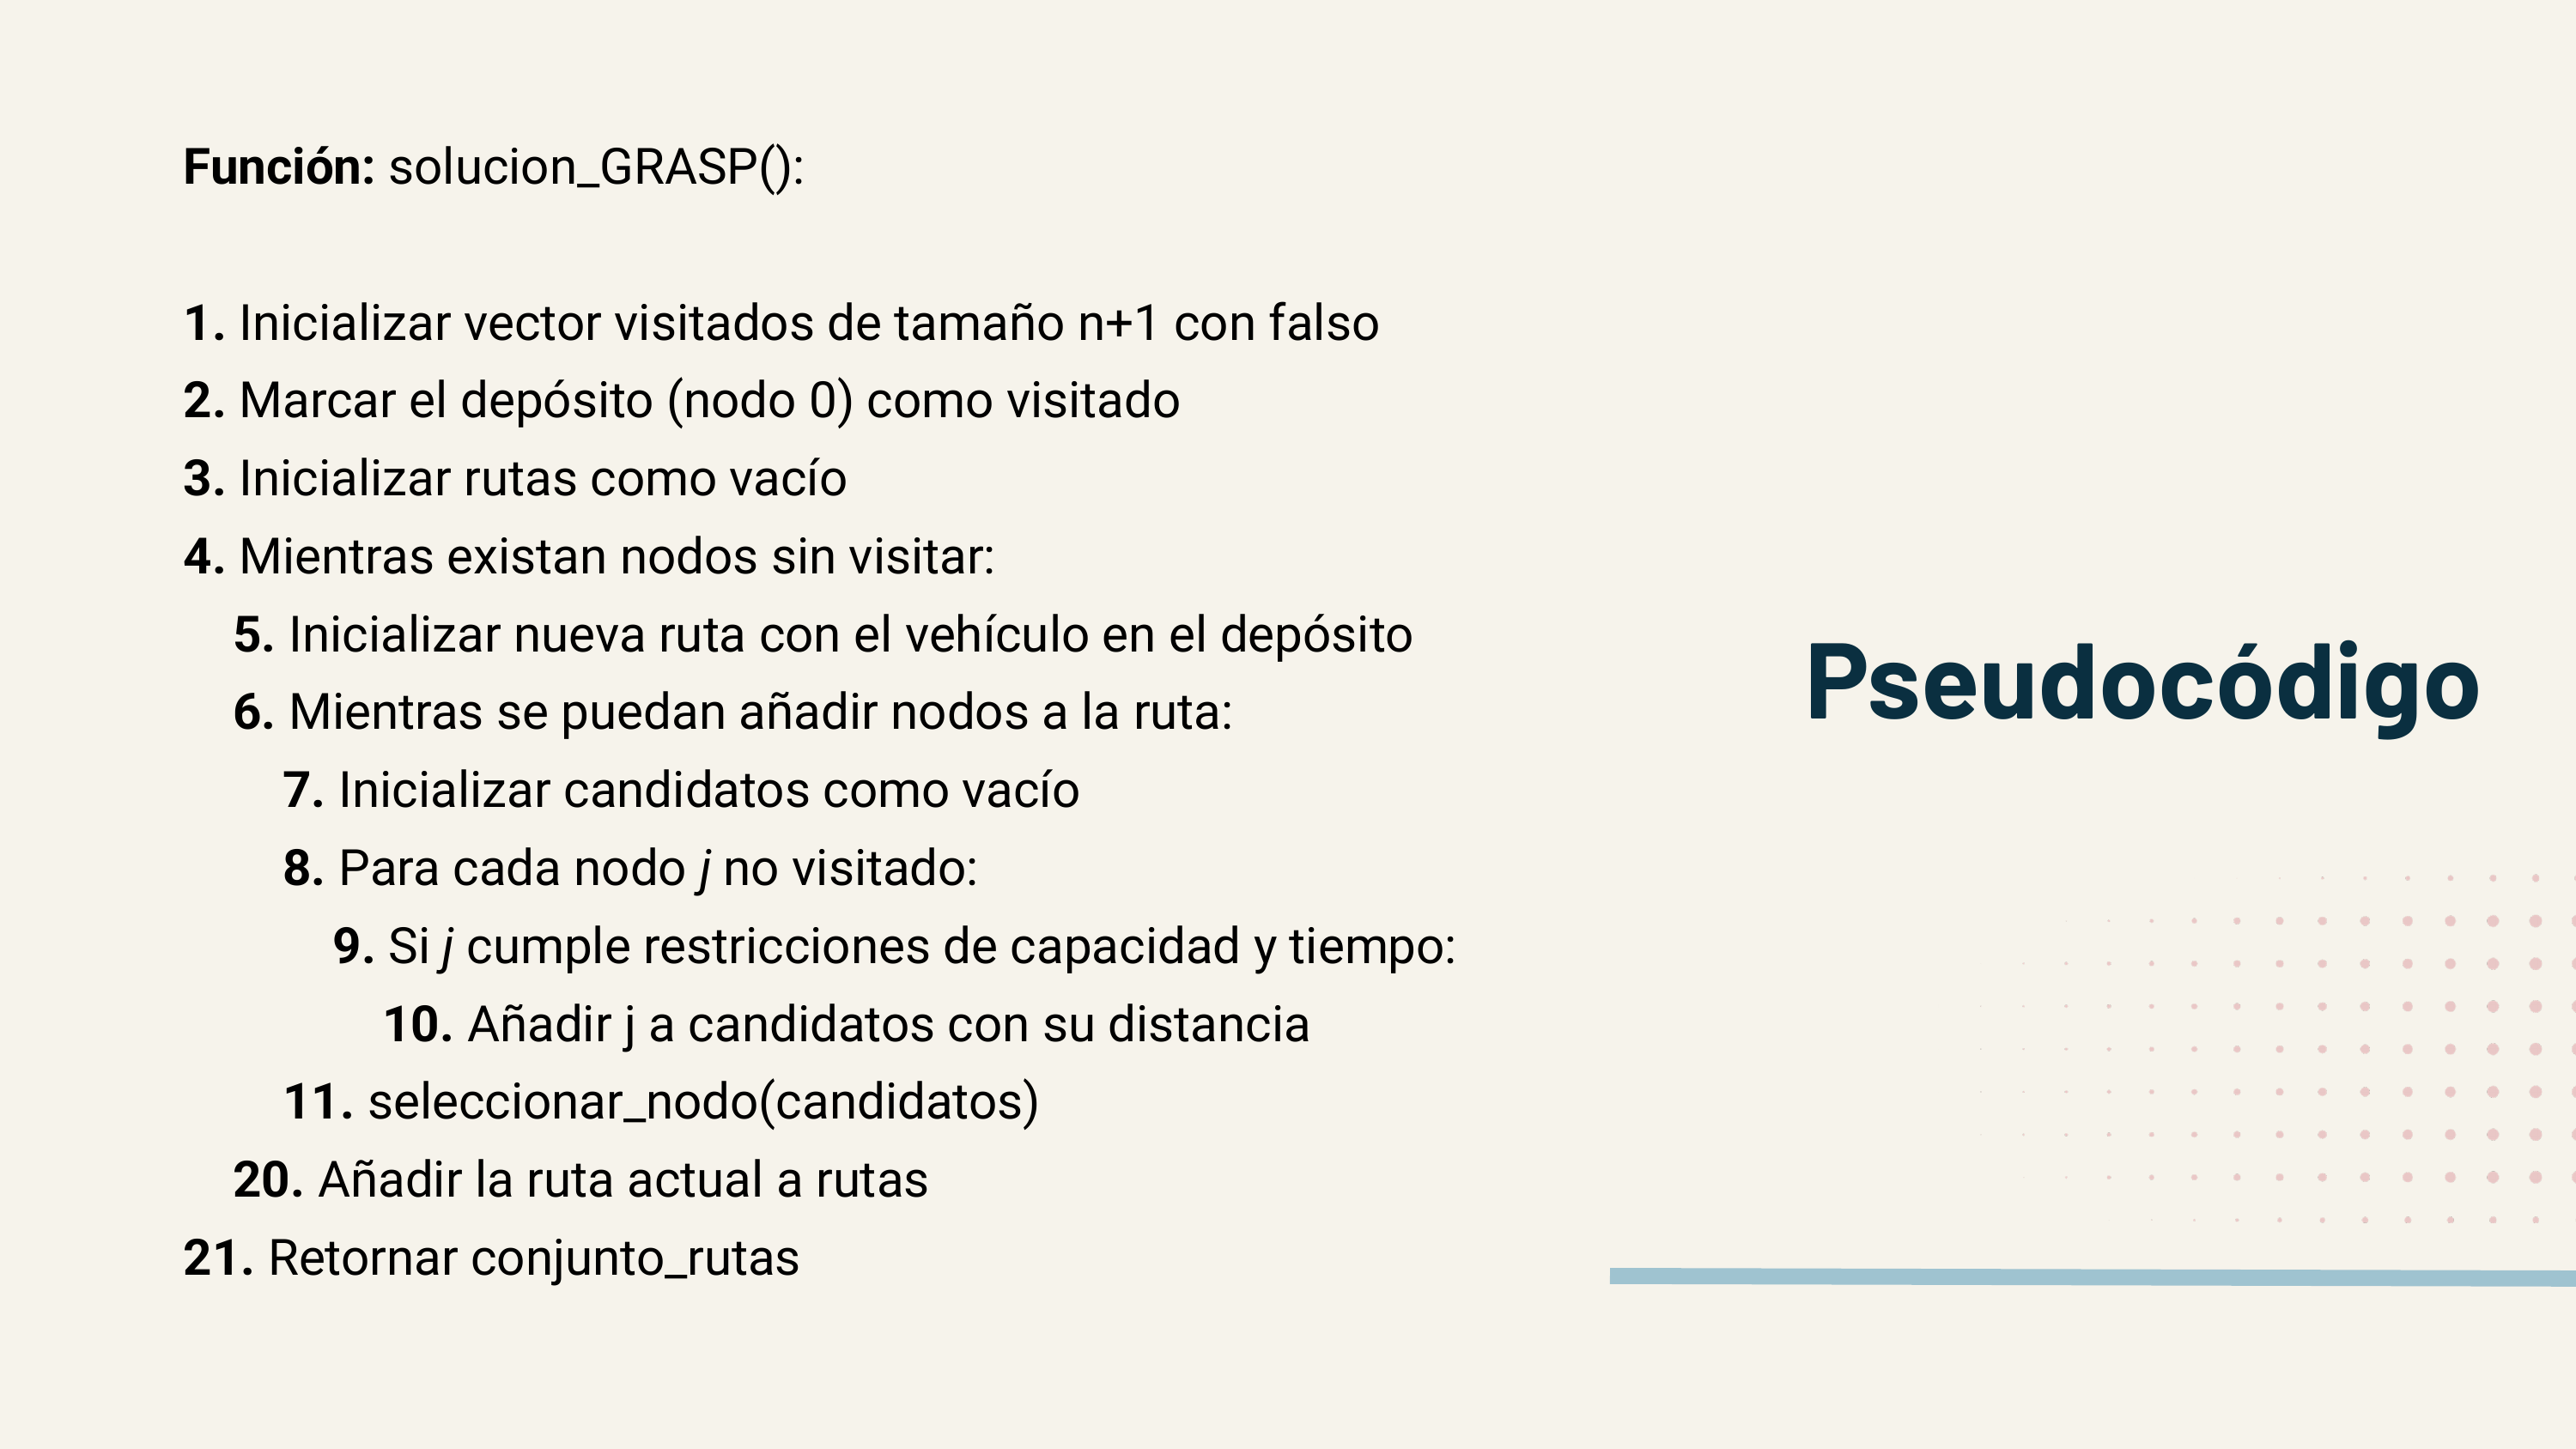

Función: solucion_GRASP():

1. Inicializar vector visitados de tamaño n+1 con falso
2. Marcar el depósito (nodo 0) como visitado
3. Inicializar rutas como vacío
4. Mientras existan nodos sin visitar:
    5. Inicializar nueva ruta con el vehículo en el depósito
    6. Mientras se puedan añadir nodos a la ruta:
        7. Inicializar candidatos como vacío
        8. Para cada nodo j no visitado:
            9. Si j cumple restricciones de capacidad y tiempo:
                10. Añadir j a candidatos con su distancia
        11. seleccionar_nodo(candidatos)
    20. Añadir la ruta actual a rutas
21. Retornar conjunto_rutas
Pseudocódigo